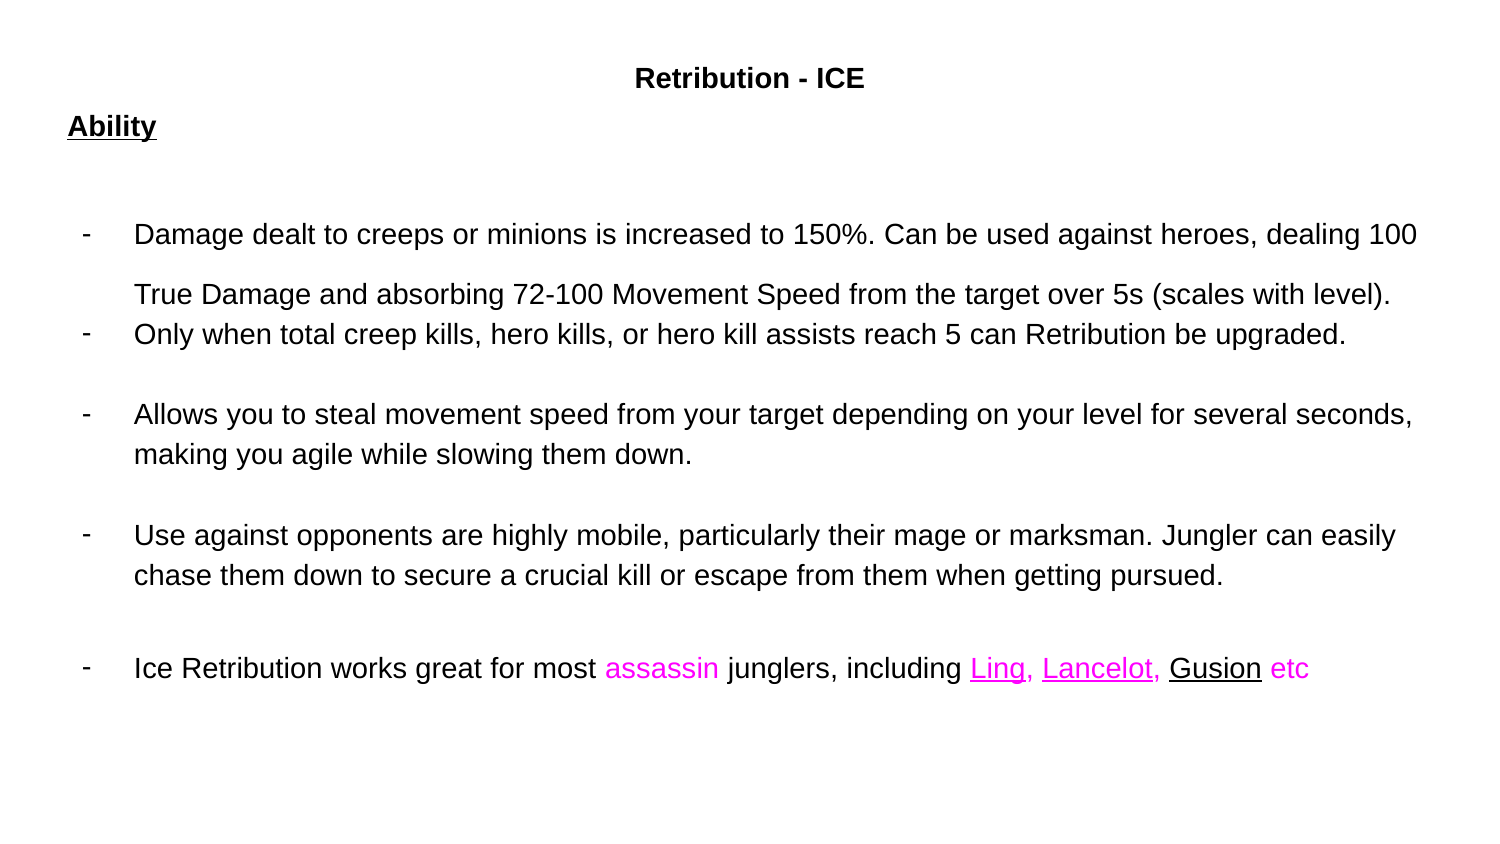

Retribution - ICE
Ability

Damage dealt to creeps or minions is increased to 150%. Can be used against heroes, dealing 100 True Damage and absorbing 72-100 Movement Speed from the target over 5s (scales with level).
Only when total creep kills, hero kills, or hero kill assists reach 5 can Retribution be upgraded.

Allows you to steal movement speed from your target depending on your level for several seconds, making you agile while slowing them down.

Use against opponents are highly mobile, particularly their mage or marksman. Jungler can easily chase them down to secure a crucial kill or escape from them when getting pursued.

Ice Retribution works great for most assassin junglers, including Ling, Lancelot, Gusion etc